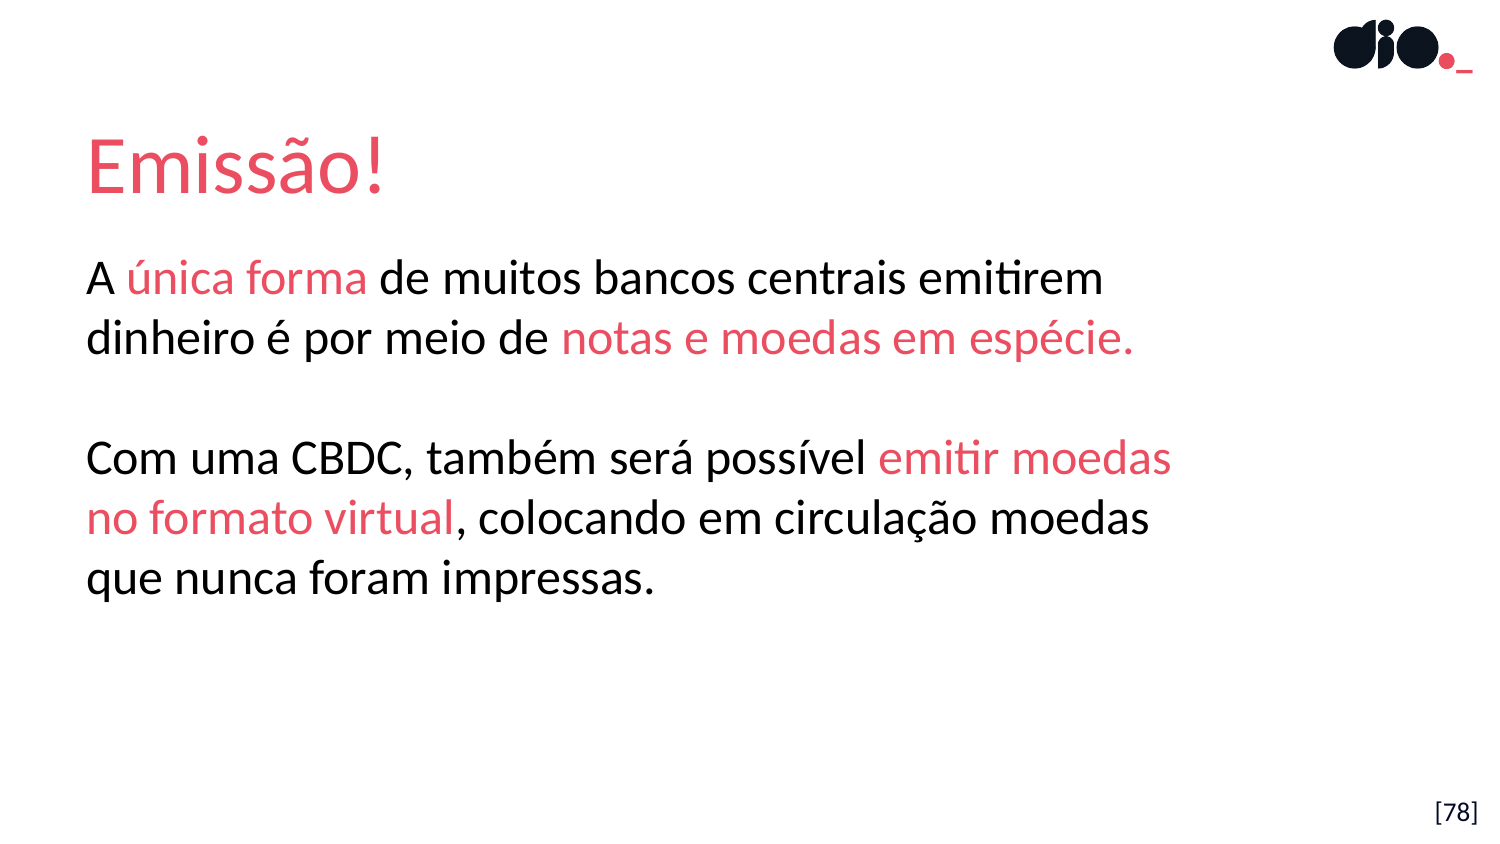

Emissão!
A única forma de muitos bancos centrais emitirem dinheiro é por meio de notas e moedas em espécie.

Com uma CBDC, também será possível emitir moedas no formato virtual, colocando em circulação moedas que nunca foram impressas.

[78]